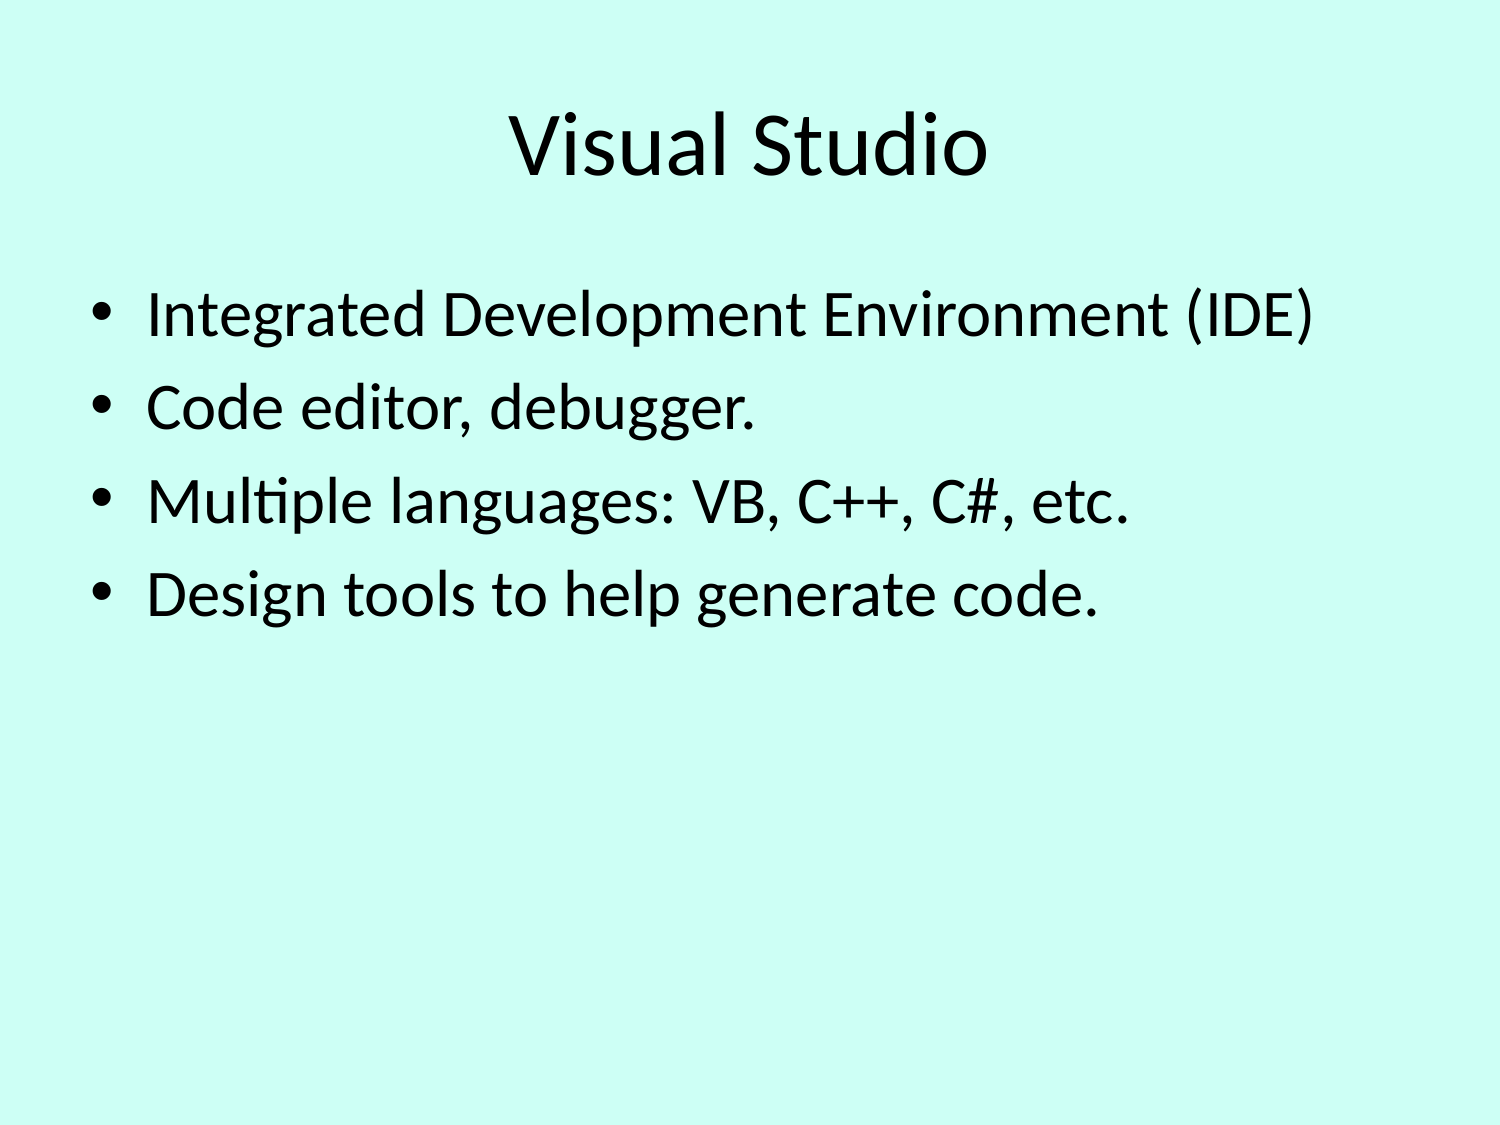

# Visual Studio
Integrated Development Environment (IDE)
Code editor, debugger.
Multiple languages: VB, C++, C#, etc.
Design tools to help generate code.